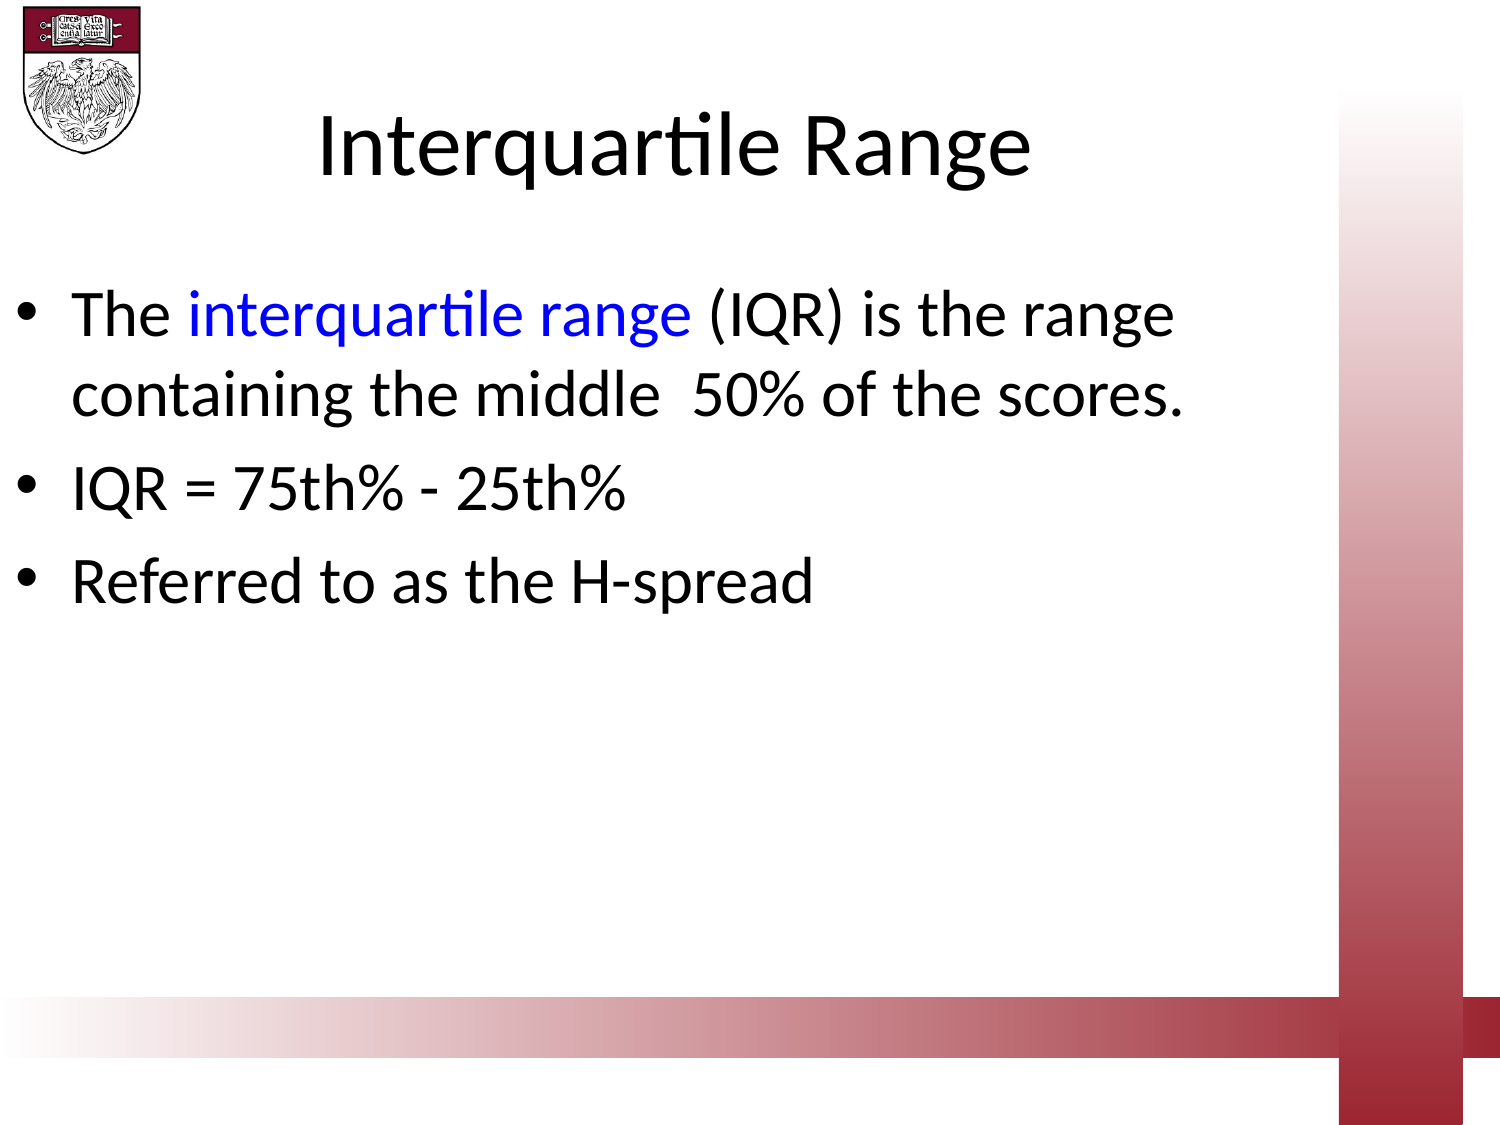

Interquartile Range
The interquartile range (IQR) is the range containing the middle  50% of the scores.
IQR = 75th% - 25th%
Referred to as the H-spread